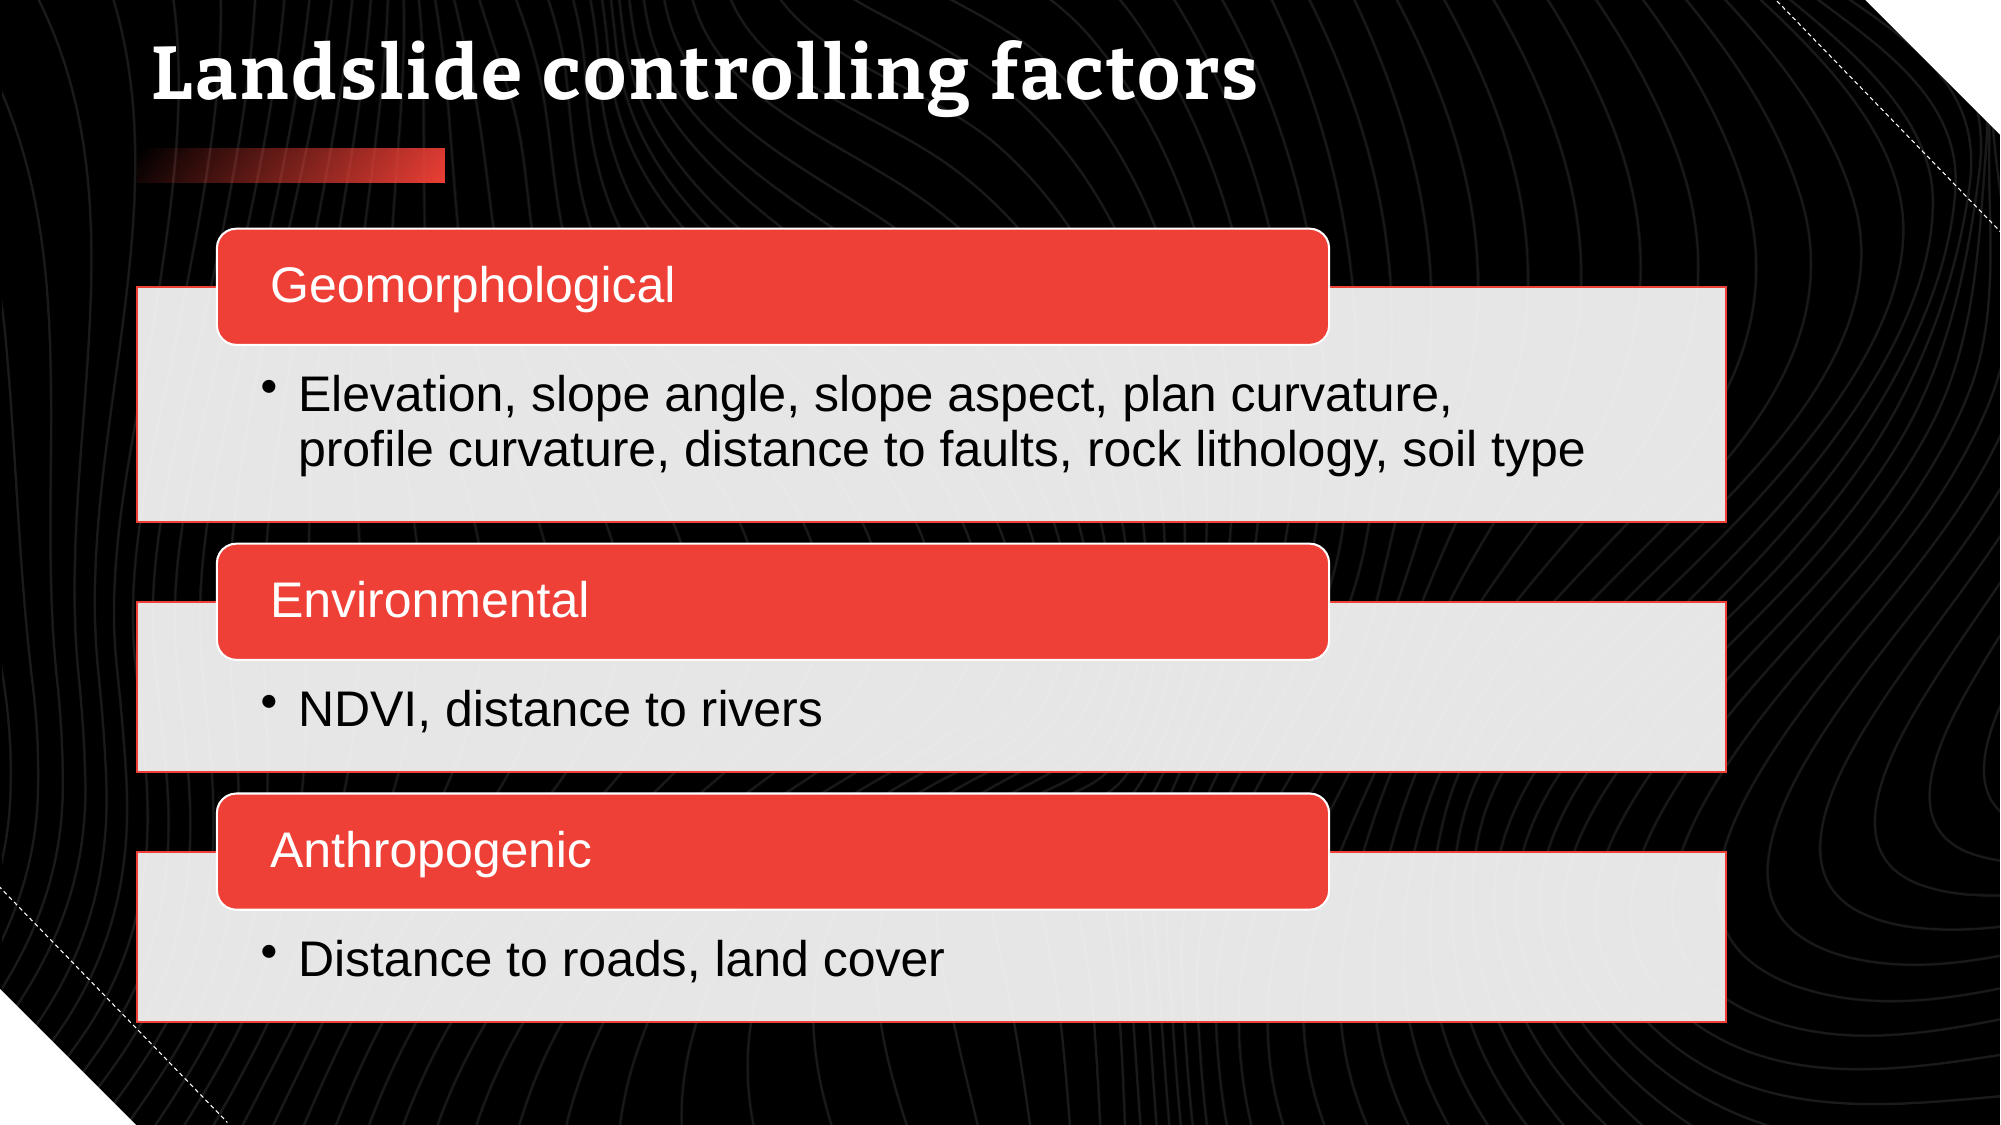

# Landslide controlling factors
Elevation, slope angle, slope aspect, plan curvature, profile curvature, distance to faults, rock lithology, soil type
Geomorphological
NDVI, distance to rivers
Environmental
Distance to roads, land cover
Anthropogenic